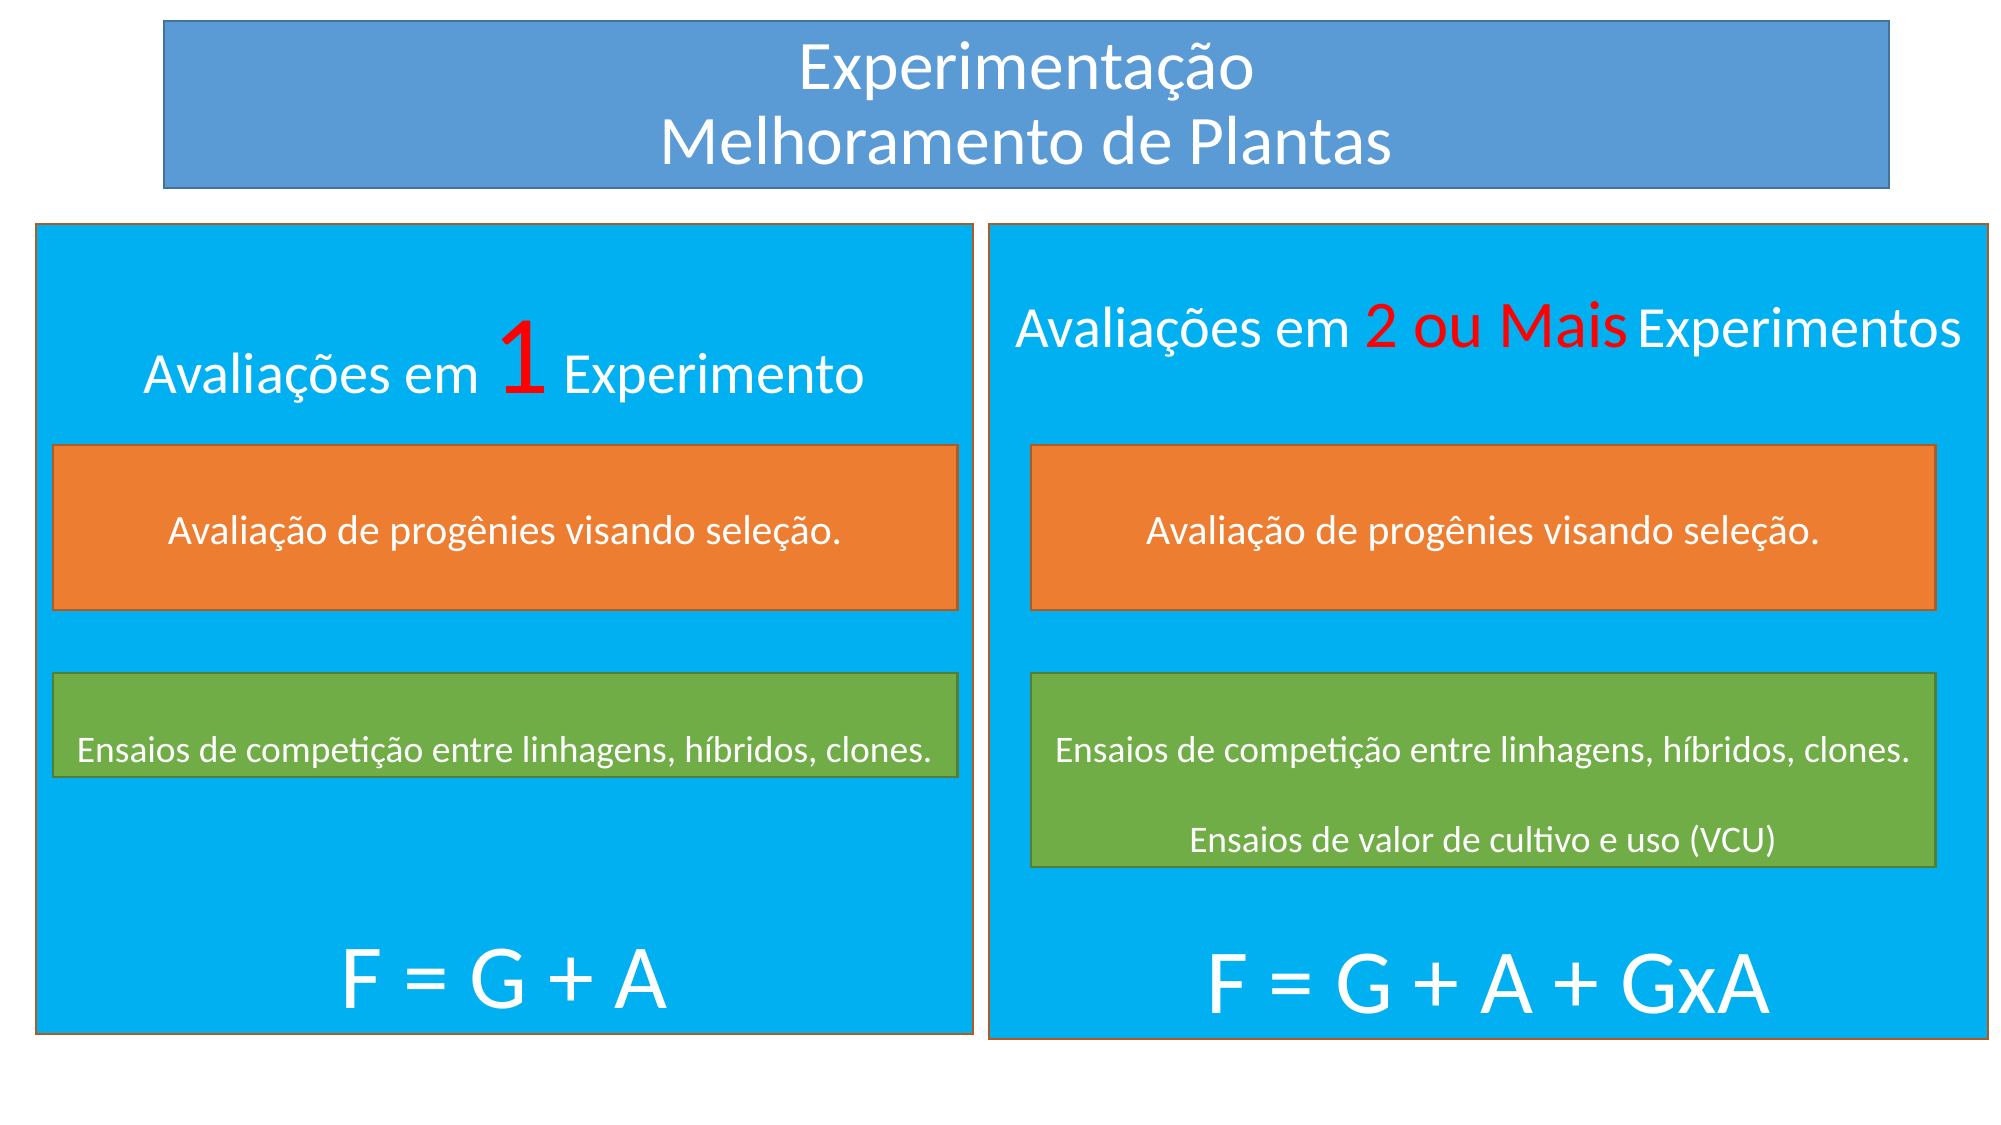

Experimentação
Melhoramento de Plantas

Avaliações em 1 Experimento

F = G + A

Avaliações em 2 ou Mais Experimentos

F = G + A + GxA

Avaliação de progênies visando seleção.

Avaliação de progênies visando seleção.

Ensaios de competição entre linhagens, híbridos, clones.
Ensaios de competição entre linhagens, híbridos, clones.
Ensaios de valor de cultivo e uso (VCU)